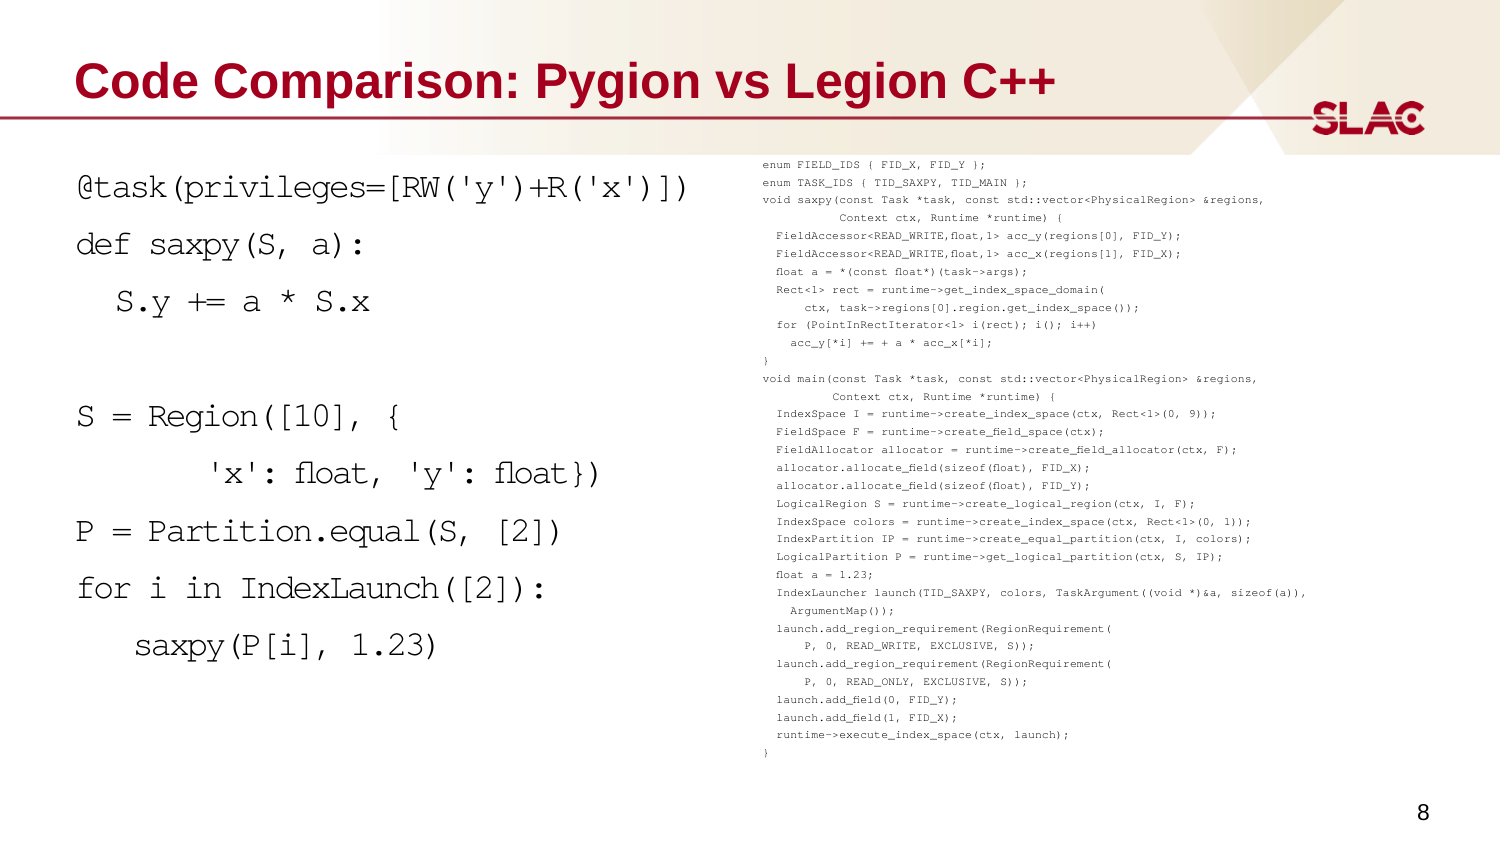

# Code Comparison: Pygion vs Legion C++
@task(privileges=[RW('y')+R('x')])
def saxpy(S, a):
  S.y += a * S.x

S = Region([10], {
       'x': float, 'y': float})
P = Partition.equal(S, [2])
for i in IndexLaunch([2]):
   saxpy(P[i], 1.23)

enum FIELD_IDS { FID_X, FID_Y };
enum TASK_IDS { TID_SAXPY, TID_MAIN };
void saxpy(const Task *task, const std::vector<PhysicalRegion> &regions,
           Context ctx, Runtime *runtime) {
  FieldAccessor<READ_WRITE,float,1> acc_y(regions[0], FID_Y);
  FieldAccessor<READ_WRITE,float,1> acc_x(regions[1], FID_X);
  float a = *(const float*)(task->args);
  Rect<1> rect = runtime->get_index_space_domain(
      ctx, task->regions[0].region.get_index_space());
  for (PointInRectIterator<1> i(rect); i(); i++)
    acc_y[*i] += + a * acc_x[*i];
}
void main(const Task *task, const std::vector<PhysicalRegion> &regions,
          Context ctx, Runtime *runtime) {
  IndexSpace I = runtime->create_index_space(ctx, Rect<1>(0, 9));
  FieldSpace F = runtime->create_field_space(ctx);
  FieldAllocator allocator = runtime->create_field_allocator(ctx, F);
  allocator.allocate_field(sizeof(float), FID_X);
  allocator.allocate_field(sizeof(float), FID_Y);
  LogicalRegion S = runtime->create_logical_region(ctx, I, F);
  IndexSpace colors = runtime->create_index_space(ctx, Rect<1>(0, 1));
  IndexPartition IP = runtime->create_equal_partition(ctx, I, colors);
  LogicalPartition P = runtime->get_logical_partition(ctx, S, IP);
  float a = 1.23;
  IndexLauncher launch(TID_SAXPY, colors, TaskArgument((void *)&a, sizeof(a)),
    ArgumentMap());
  launch.add_region_requirement(RegionRequirement(
      P, 0, READ_WRITE, EXCLUSIVE, S));
  launch.add_region_requirement(RegionRequirement(
      P, 0, READ_ONLY, EXCLUSIVE, S));
  launch.add_field(0, FID_Y);
  launch.add_field(1, FID_X);
  runtime->execute_index_space(ctx, launch);
}

8